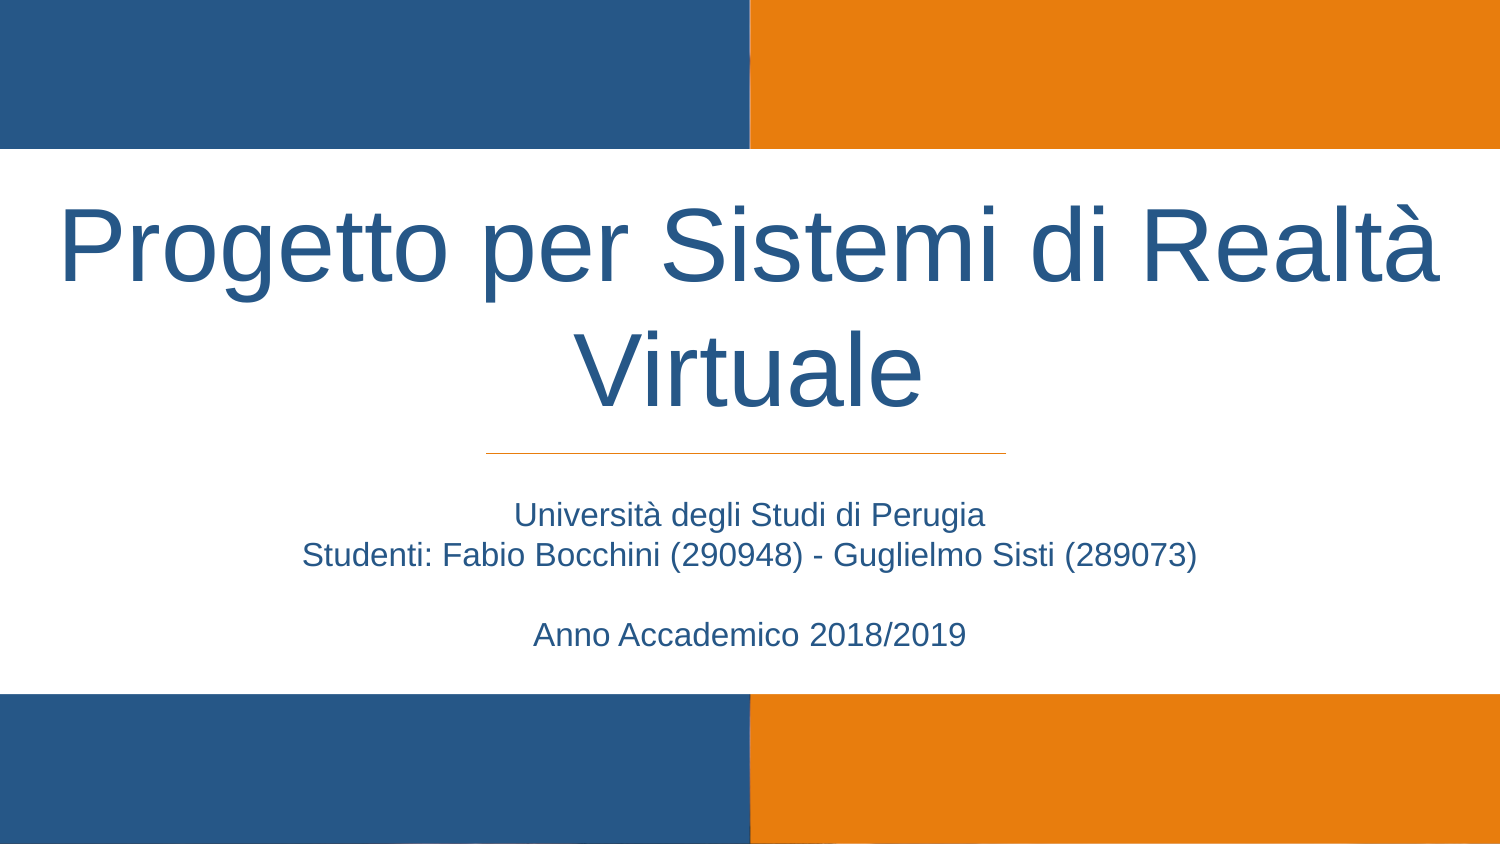

Progetto per Sistemi di Realtà Virtuale
Università degli Studi di Perugia
Studenti: Fabio Bocchini (290948) - Guglielmo Sisti (289073)

Anno Accademico 2018/2019